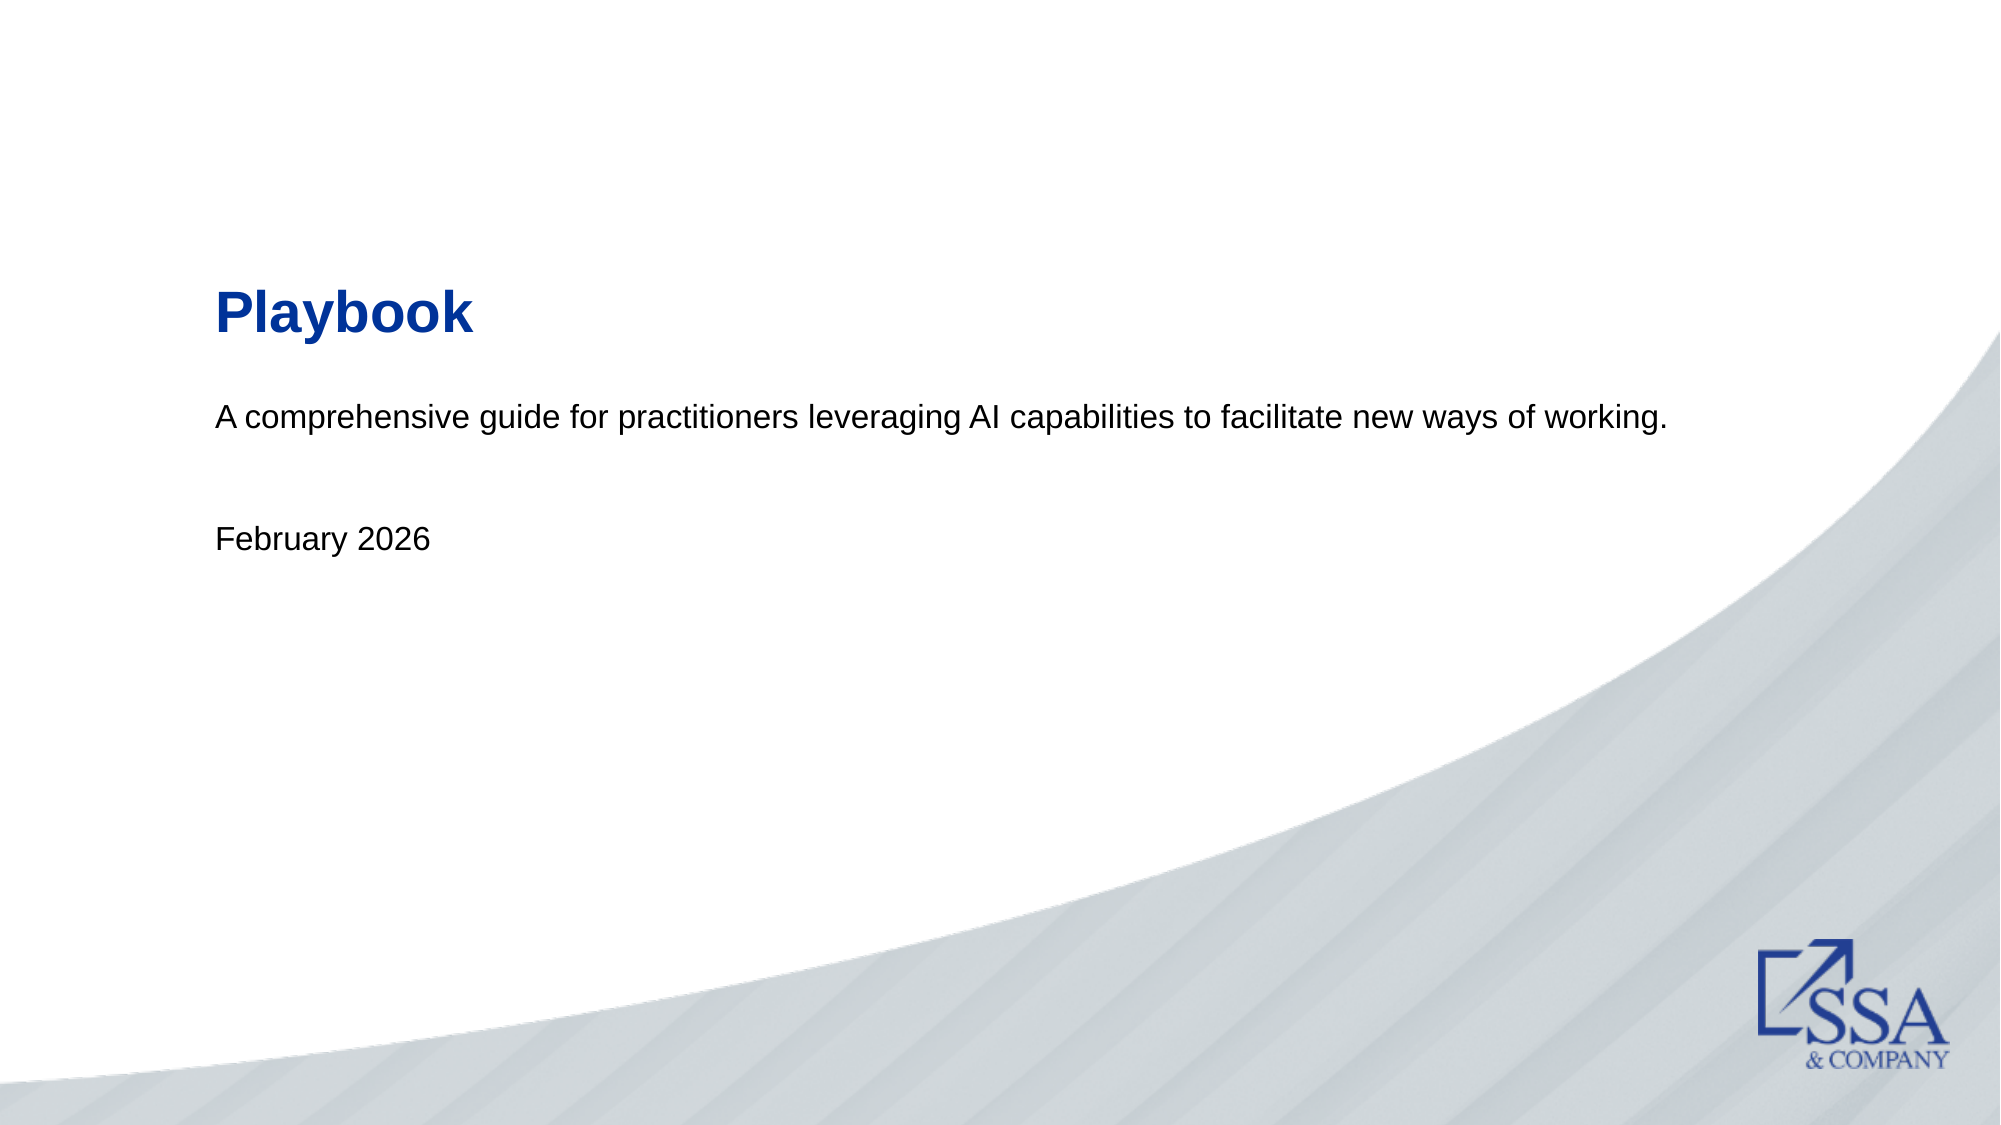

# Playbook
A comprehensive guide for practitioners leveraging AI capabilities to facilitate new ways of working.

February 2026